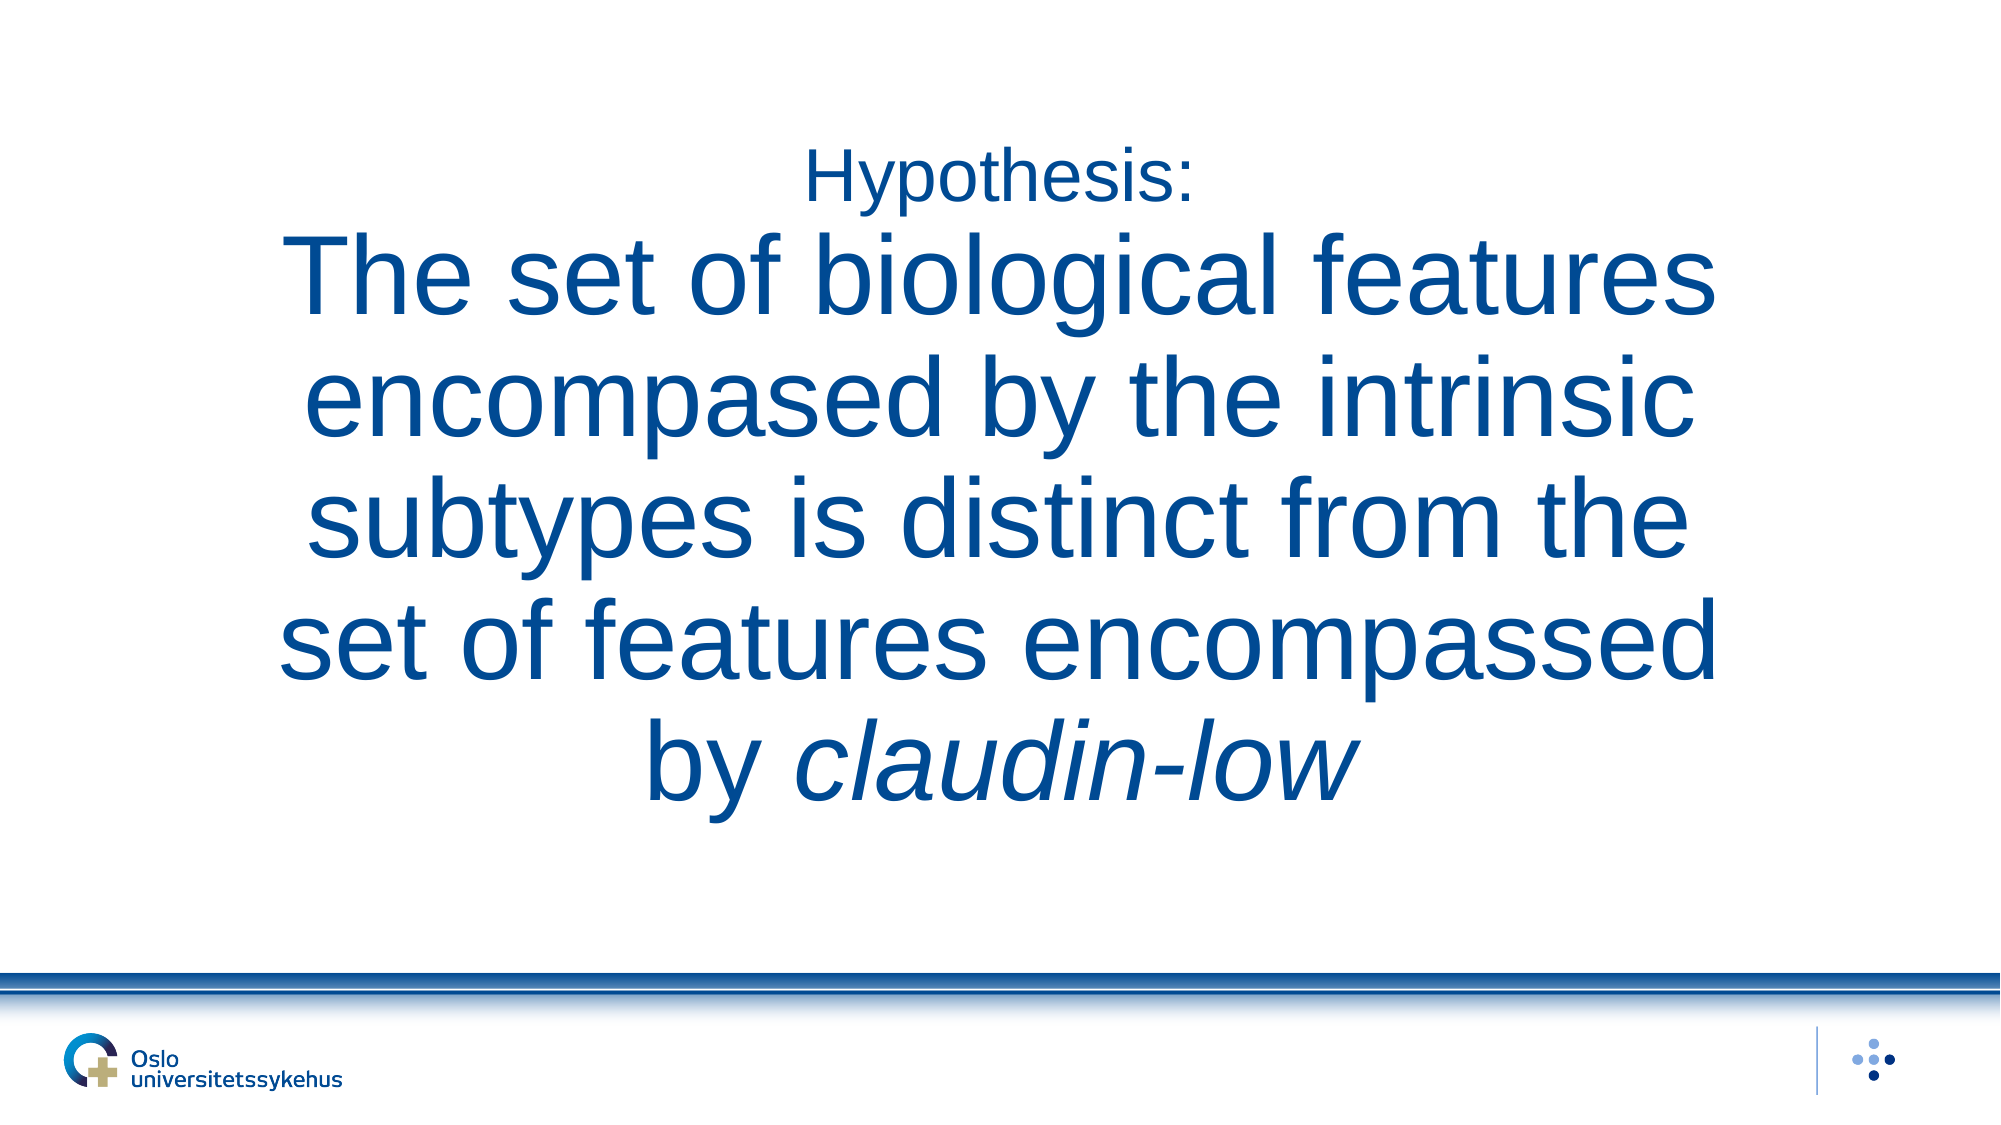

# Hypothesis: The set of biological features encompased by the intrinsic subtypes is distinct from the set of features encompassed by claudin-low